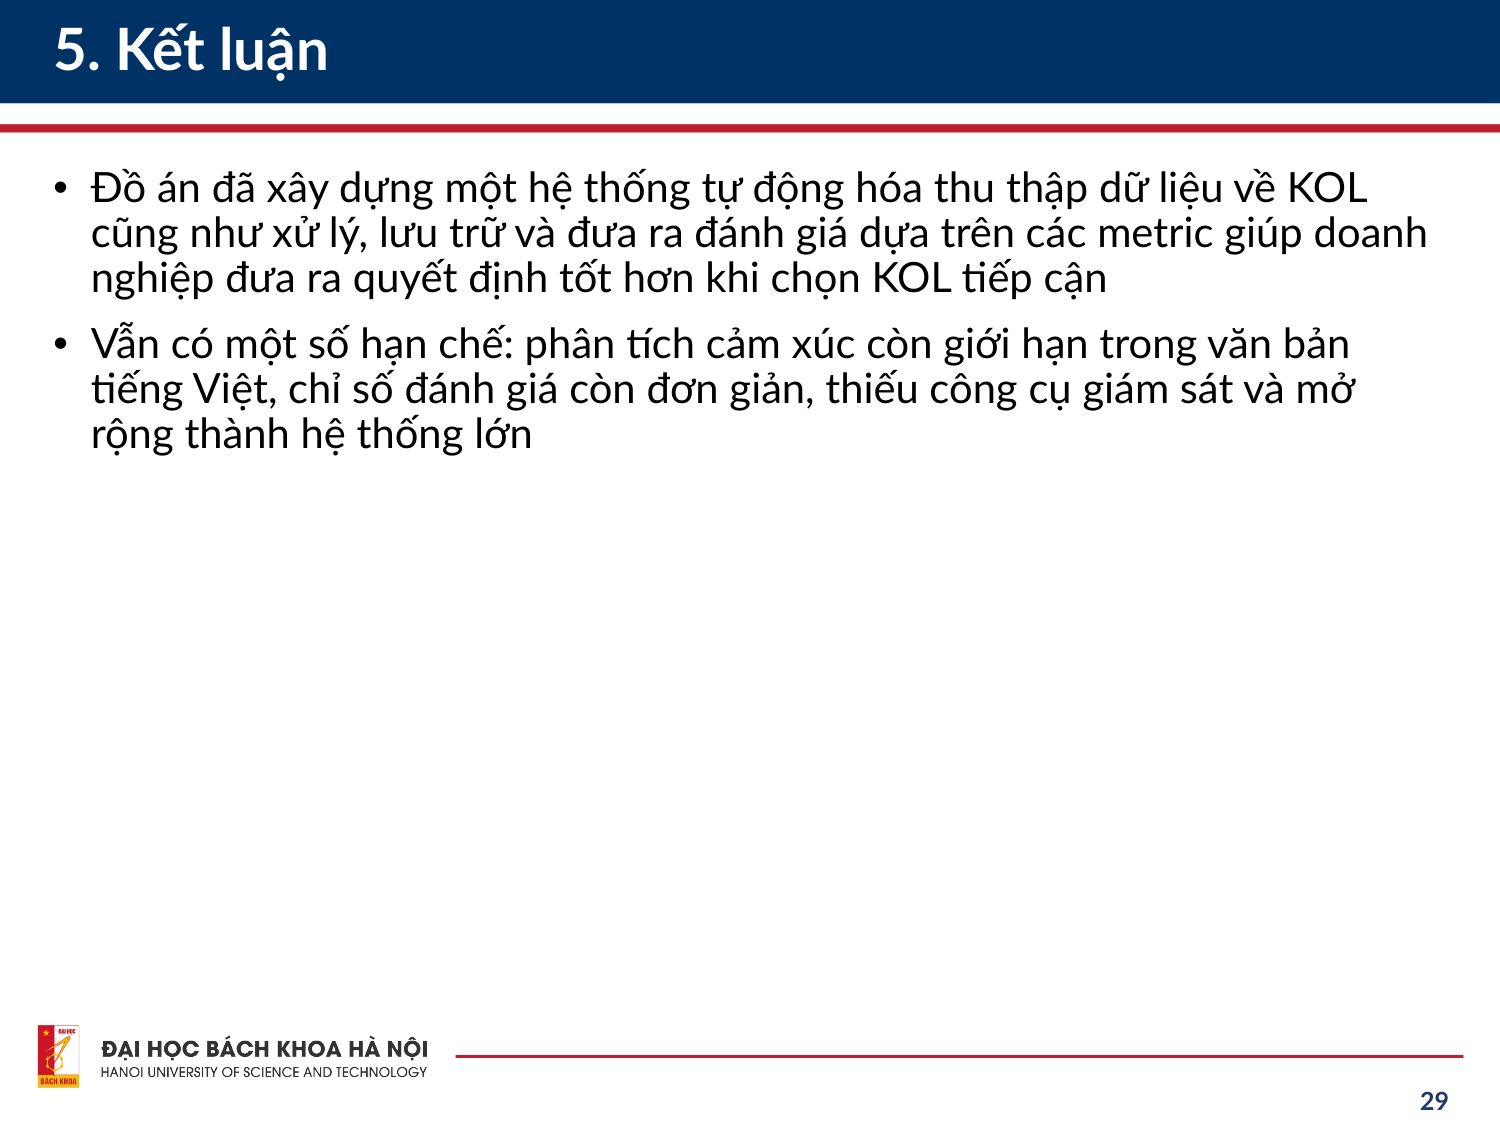

# 5. Kết luận
Đồ án đã xây dựng một hệ thống tự động hóa thu thập dữ liệu về KOL cũng như xử lý, lưu trữ và đưa ra đánh giá dựa trên các metric giúp doanh nghiệp đưa ra quyết định tốt hơn khi chọn KOL tiếp cận
Vẫn có một số hạn chế: phân tích cảm xúc còn giới hạn trong văn bản tiếng Việt, chỉ số đánh giá còn đơn giản, thiếu công cụ giám sát và mở rộng thành hệ thống lớn
29